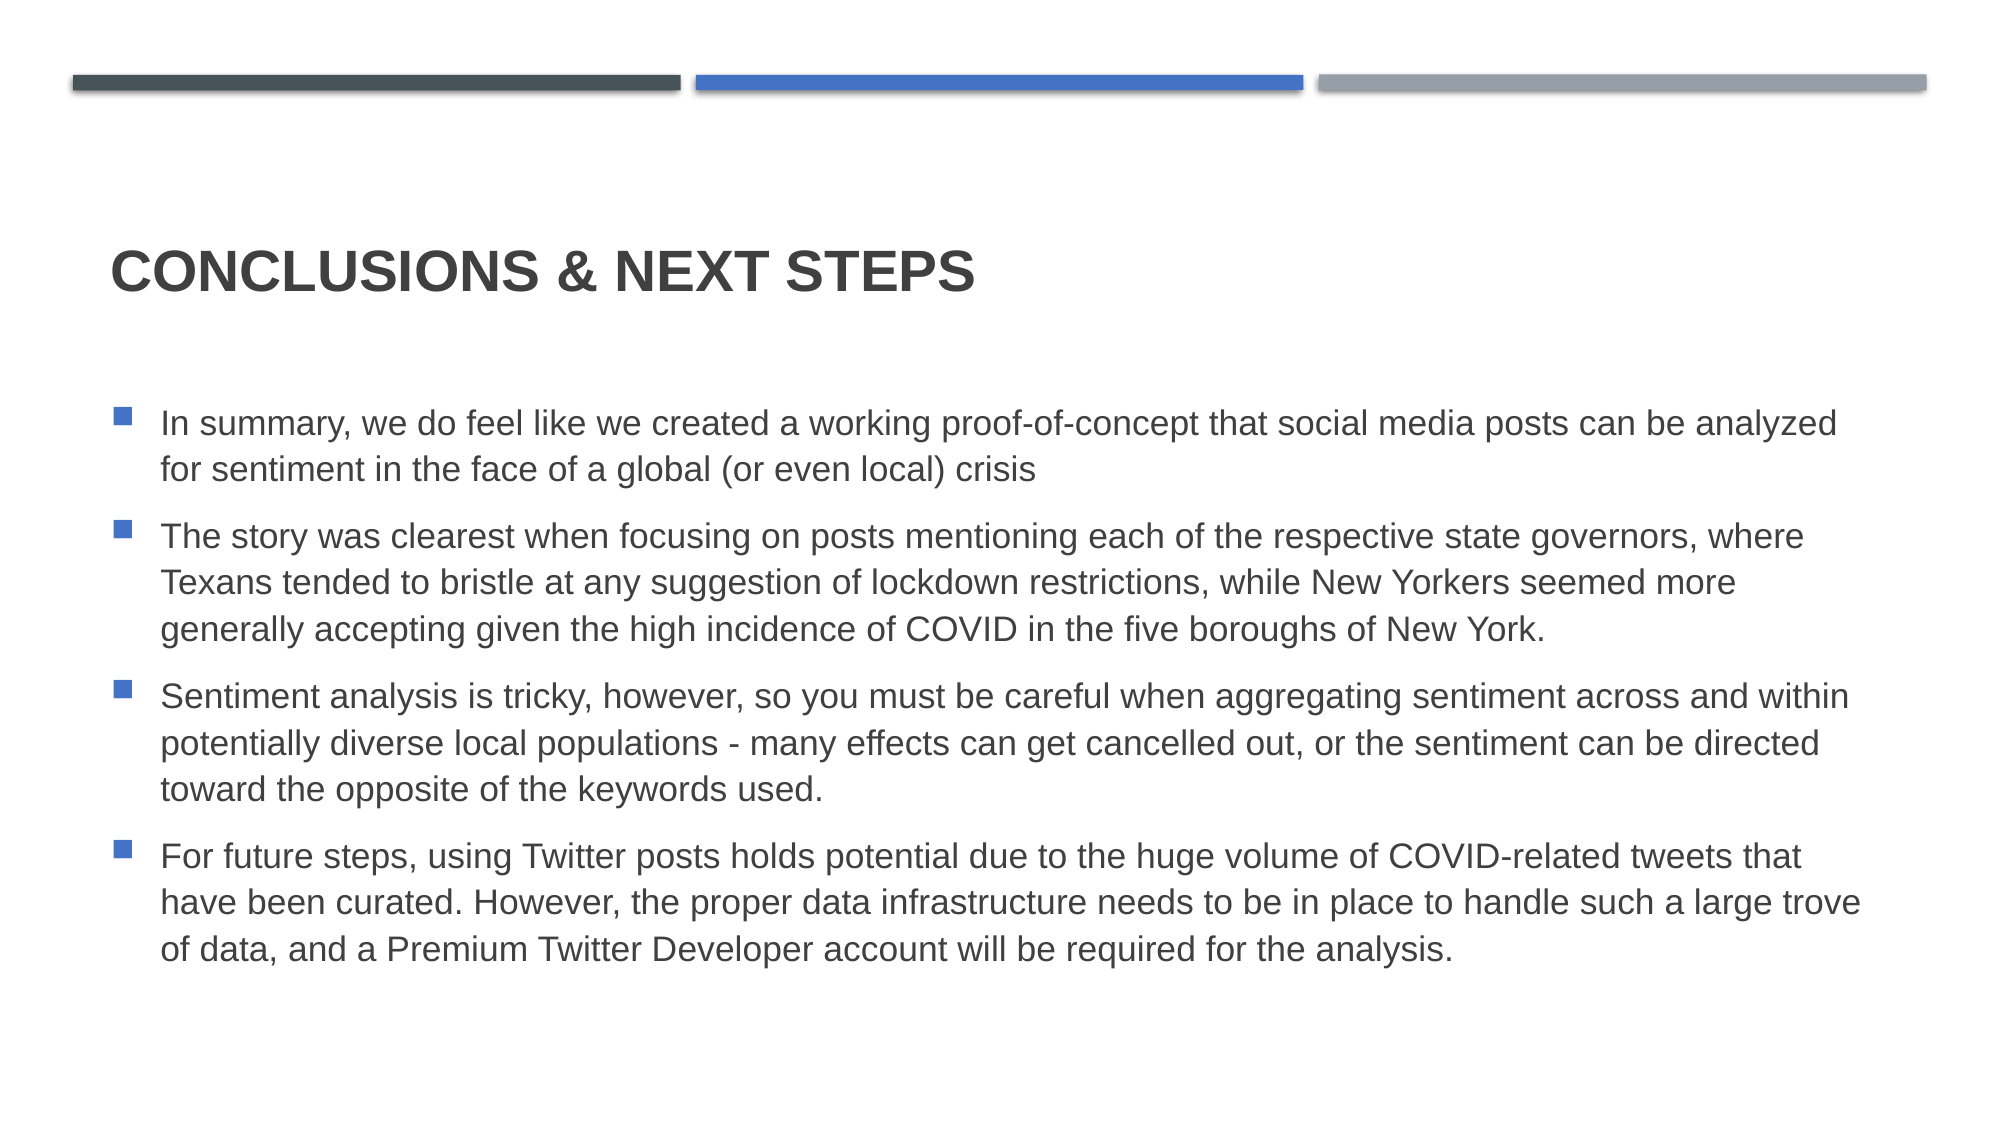

# Conclusions & next steps
In summary, we do feel like we created a working proof-of-concept that social media posts can be analyzed for sentiment in the face of a global (or even local) crisis
The story was clearest when focusing on posts mentioning each of the respective state governors, where Texans tended to bristle at any suggestion of lockdown restrictions, while New Yorkers seemed more generally accepting given the high incidence of COVID in the five boroughs of New York.
Sentiment analysis is tricky, however, so you must be careful when aggregating sentiment across and within potentially diverse local populations - many effects can get cancelled out, or the sentiment can be directed toward the opposite of the keywords used.
For future steps, using Twitter posts holds potential due to the huge volume of COVID-related tweets that have been curated. However, the proper data infrastructure needs to be in place to handle such a large trove of data, and a Premium Twitter Developer account will be required for the analysis.